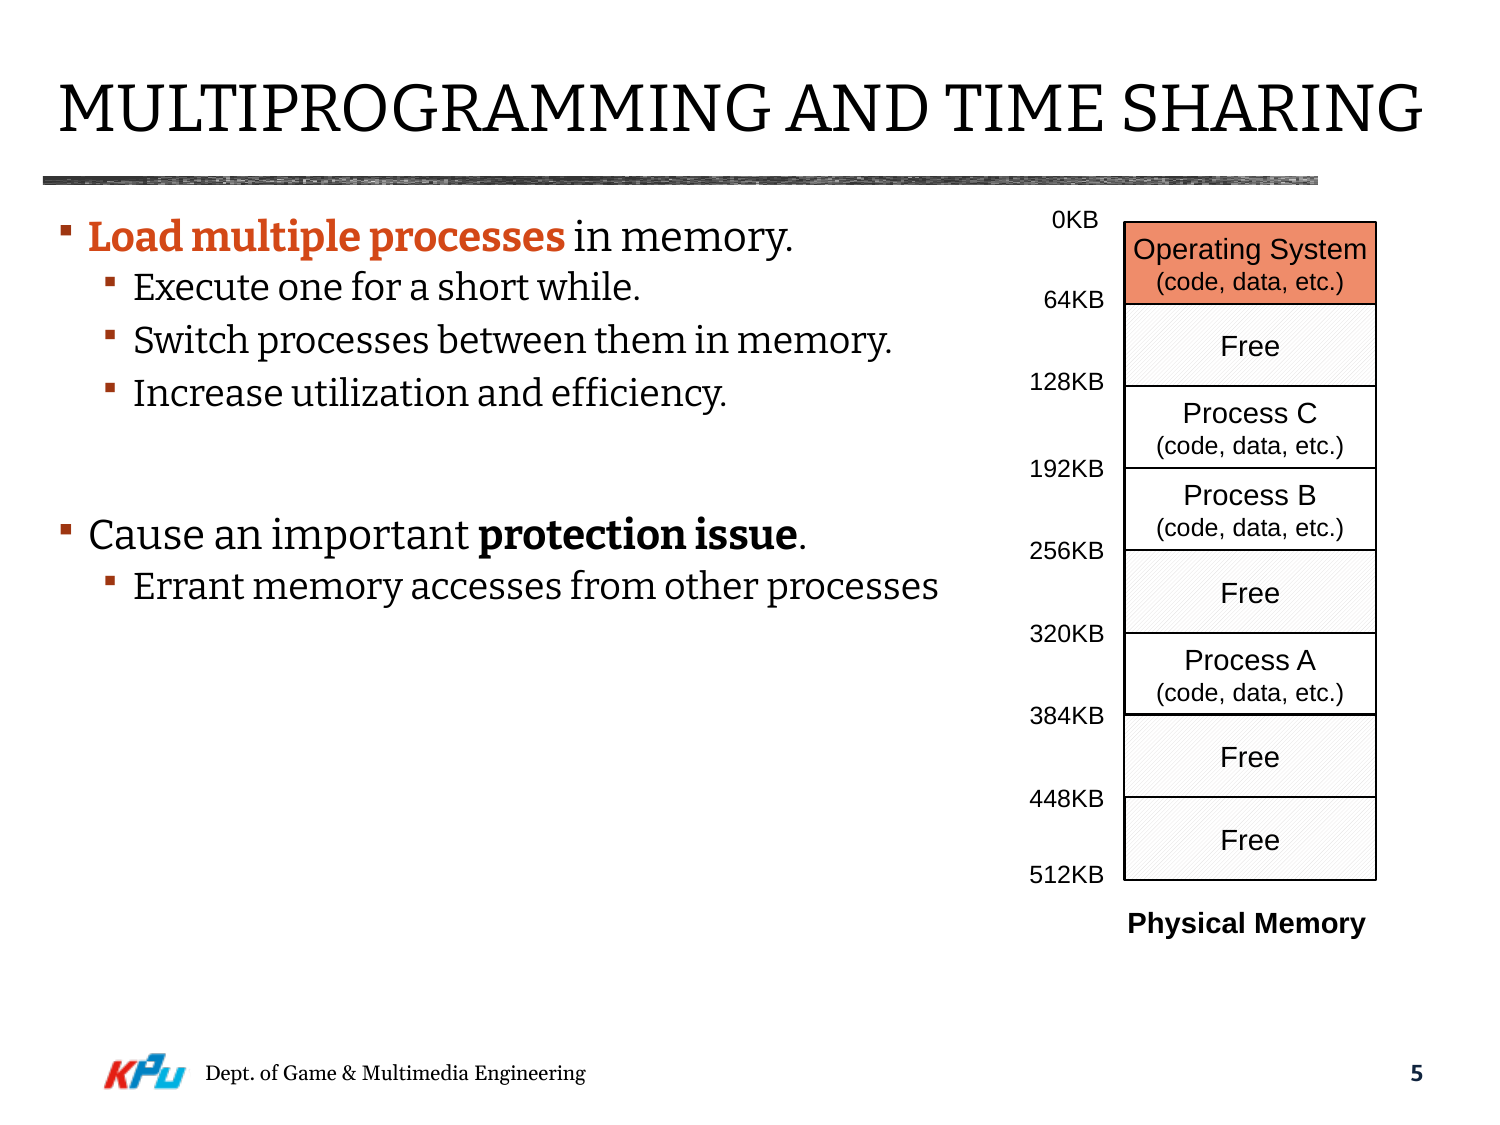

# Multiprogramming and Time Sharing
0KB
Load multiple processes in memory.
Execute one for a short while.
Switch processes between them in memory.
Increase utilization and efficiency.

Cause an important protection issue.
Errant memory accesses from other processes

Operating System
(code, data, etc.)
64KB
Free
128KB
Process C
(code, data, etc.)
192KB
Process B
(code, data, etc.)
256KB
Free
320KB
Process A
(code, data, etc.)
384KB
Free
448KB
Free
512KB
Physical Memory
Dept. of Game & Multimedia Engineering
5